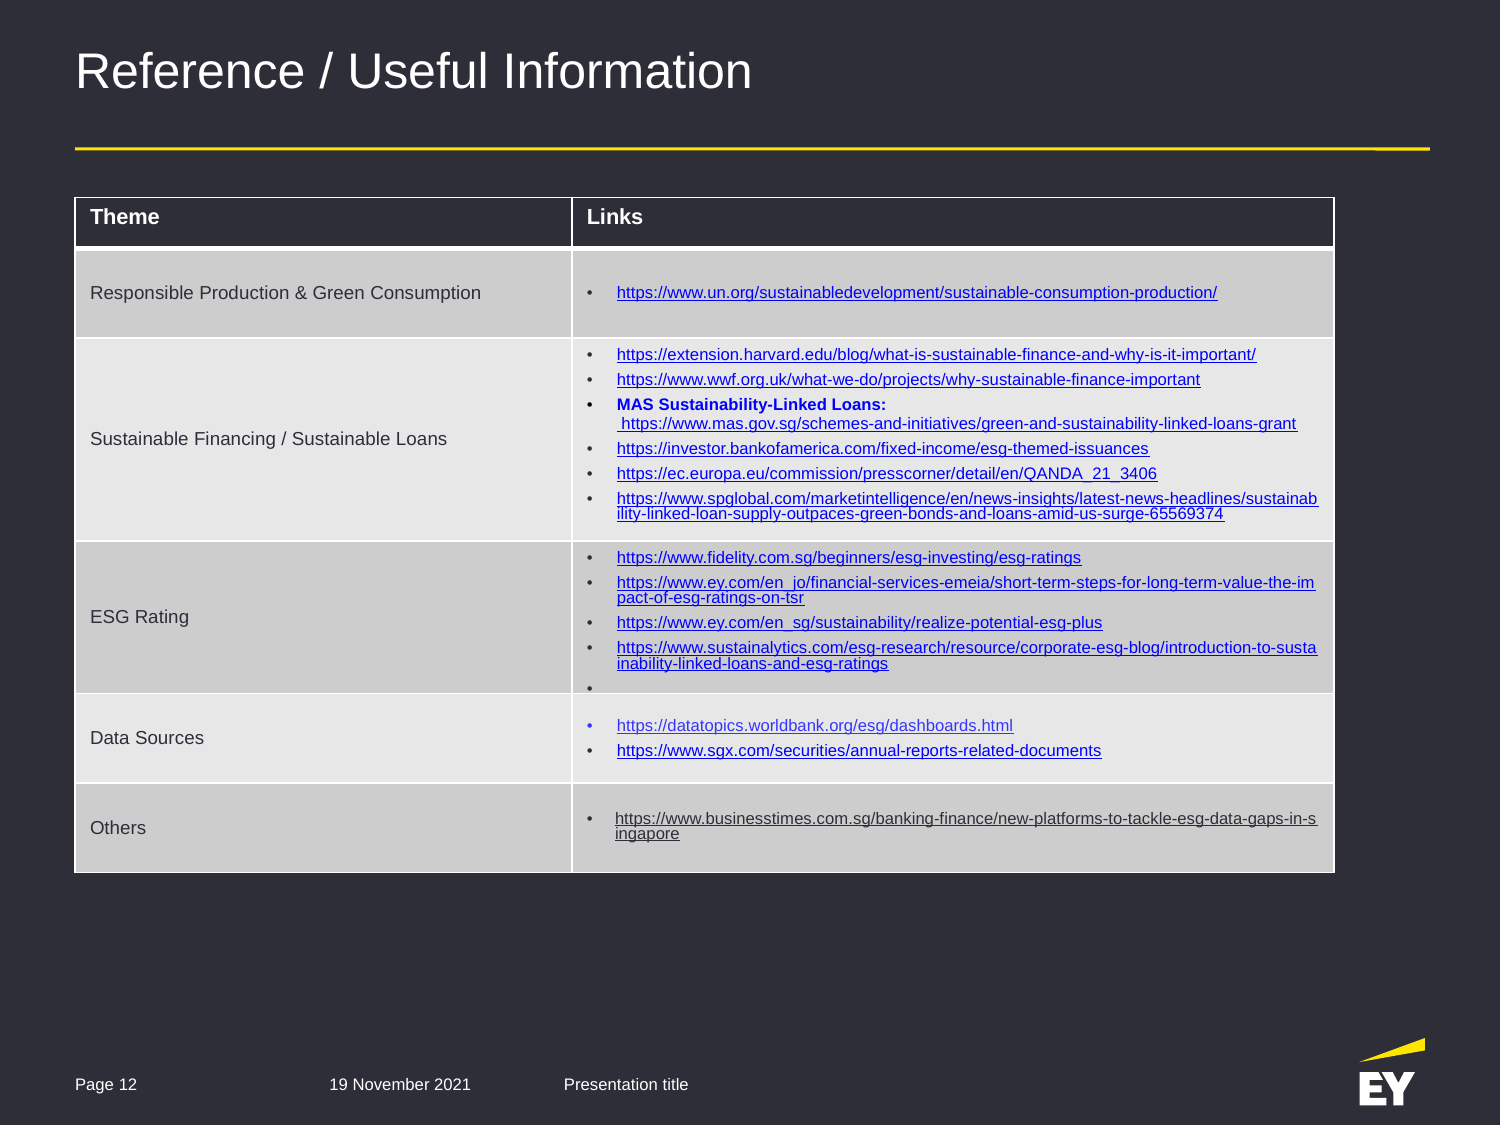

# Reference / Useful Information
| Theme | Links |
| --- | --- |
| Responsible Production & Green Consumption | https://www.un.org/sustainabledevelopment/sustainable-consumption-production/ |
| Sustainable Financing / Sustainable Loans | https://extension.harvard.edu/blog/what-is-sustainable-finance-and-why-is-it-important/ https://www.wwf.org.uk/what-we-do/projects/why-sustainable-finance-important MAS Sustainability-Linked Loans: https://www.mas.gov.sg/schemes-and-initiatives/green-and-sustainability-linked-loans-grant https://investor.bankofamerica.com/fixed-income/esg-themed-issuances https://ec.europa.eu/commission/presscorner/detail/en/QANDA\_21\_3406 https://www.spglobal.com/marketintelligence/en/news-insights/latest-news-headlines/sustainability-linked-loan-supply-outpaces-green-bonds-and-loans-amid-us-surge-65569374 |
| ESG Rating | https://www.fidelity.com.sg/beginners/esg-investing/esg-ratings https://www.ey.com/en\_jo/financial-services-emeia/short-term-steps-for-long-term-value-the-impact-of-esg-ratings-on-tsr https://www.ey.com/en\_sg/sustainability/realize-potential-esg-plus https://www.sustainalytics.com/esg-research/resource/corporate-esg-blog/introduction-to-sustainability-linked-loans-and-esg-ratings https://corpgov.law.harvard.edu/2017/07/27/esg-reports-and-ratings-what-they-are-why-they-matter/ |
| Data Sources | https://datatopics.worldbank.org/esg/dashboards.html https://www.sgx.com/securities/annual-reports-related-documents |
| Others | https://www.businesstimes.com.sg/banking-finance/new-platforms-to-tackle-esg-data-gaps-in-singapore |
Page 12
19 November 2021
Presentation title